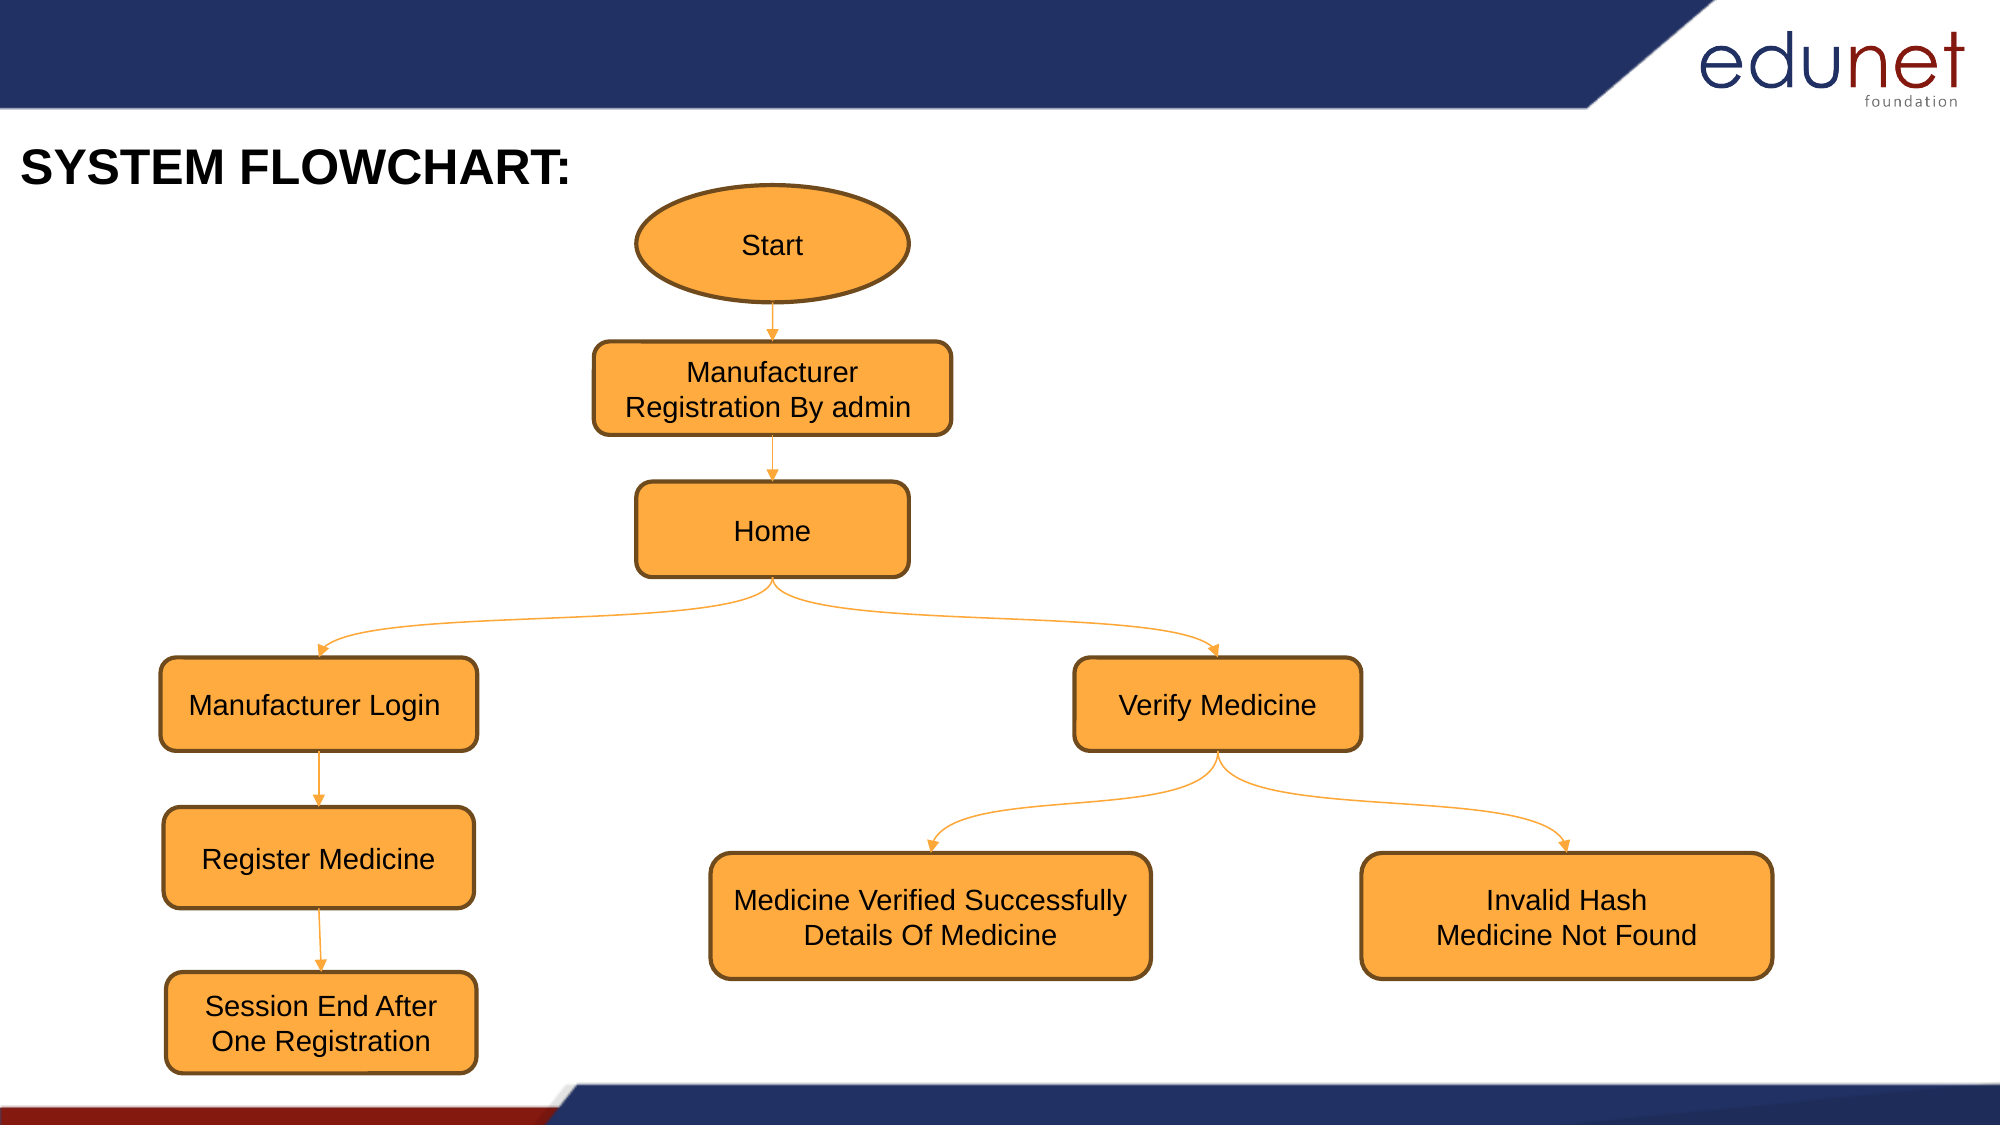

# SYSTEM FLOWCHART:
Start
Manufacturer Registration By admin
Home
Manufacturer Login
Verify Medicine
Register Medicine
Medicine Verified Successfully
Details Of Medicine
Invalid Hash
Medicine Not Found
Session End After One Registration